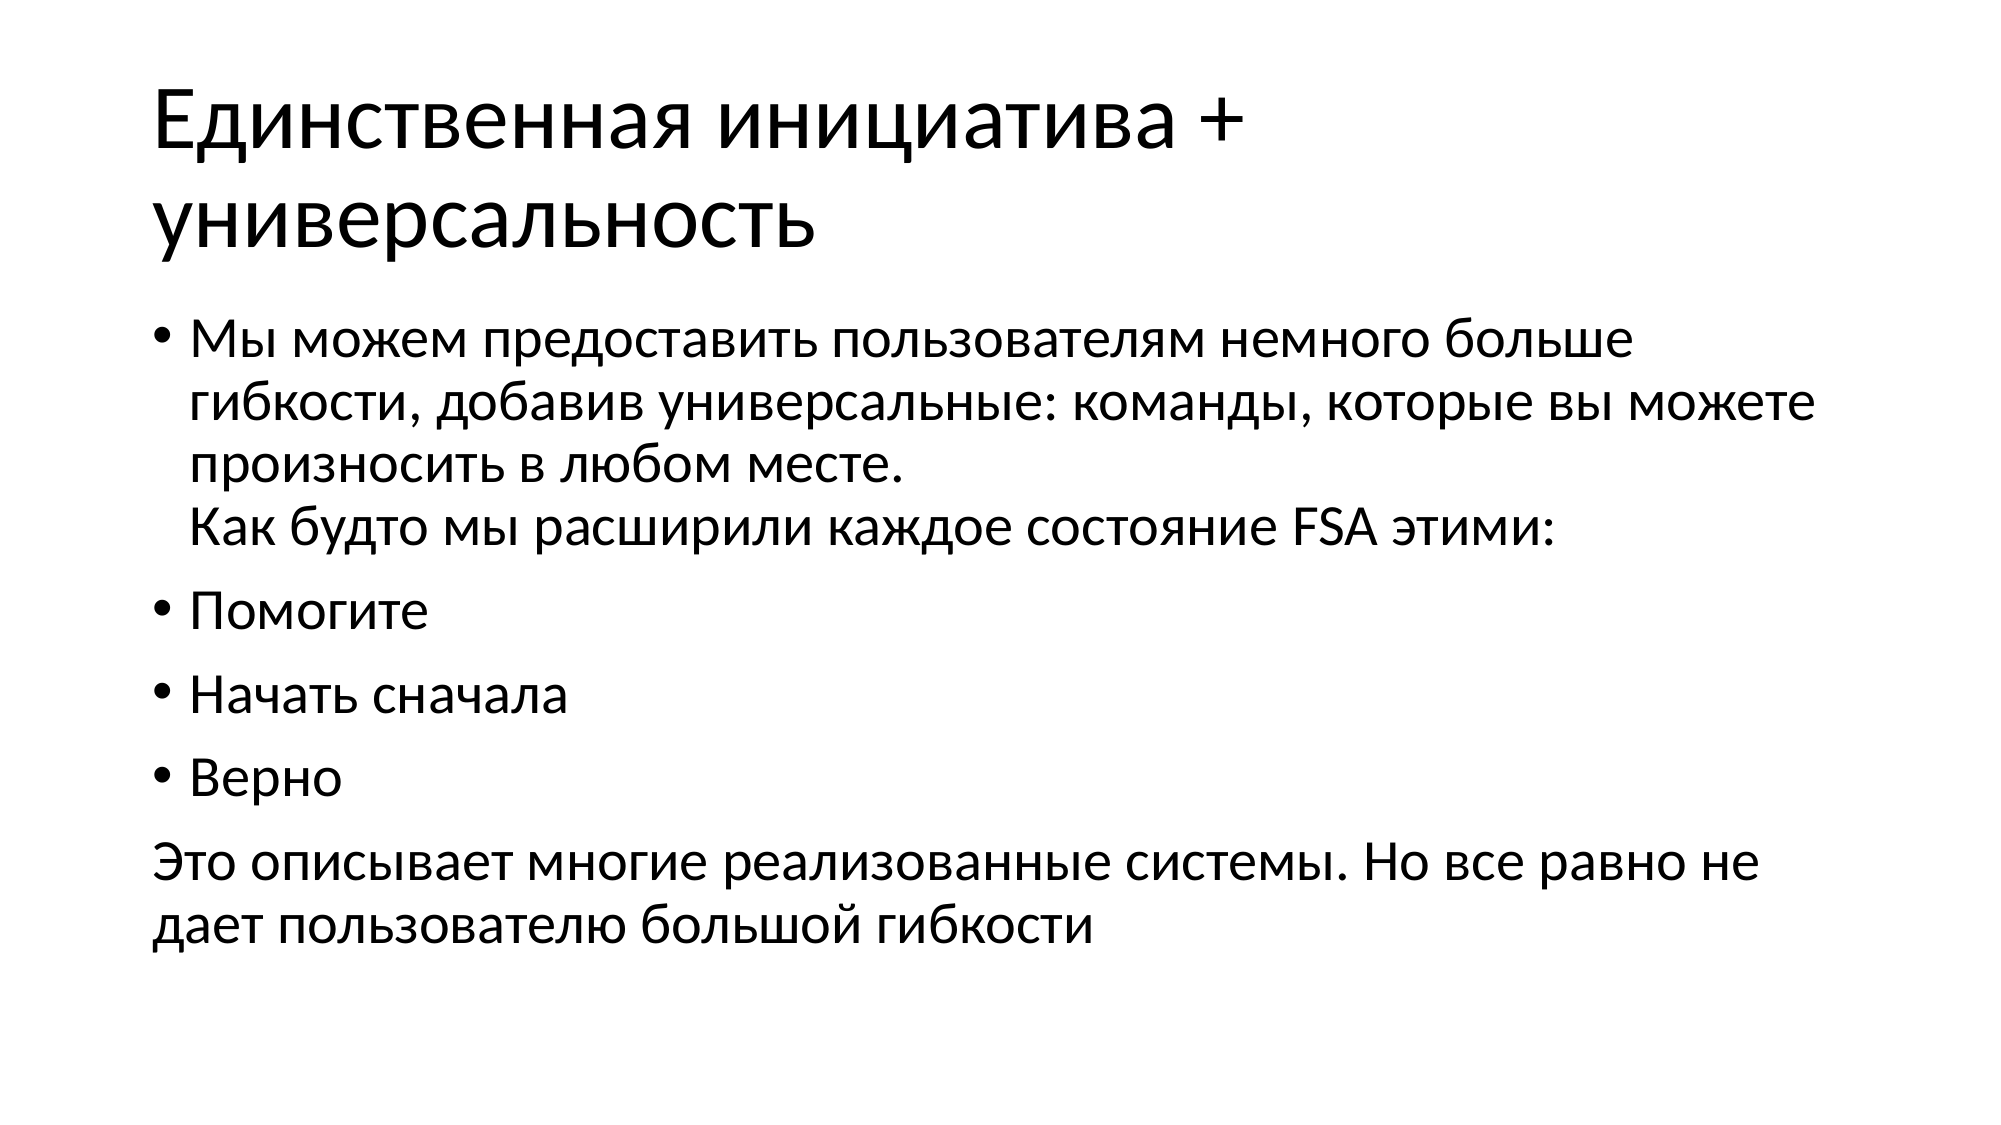

# Единственная инициатива + универсальность
Мы можем предоставить пользователям немного больше гибкости, добавив универсальные: команды, которые вы можете произносить в любом месте.
Как будто мы расширили каждое состояние FSA этими:
Помогите
Начать сначала
Верно
Это описывает многие реализованные системы. Но все равно не дает пользователю большой гибкости